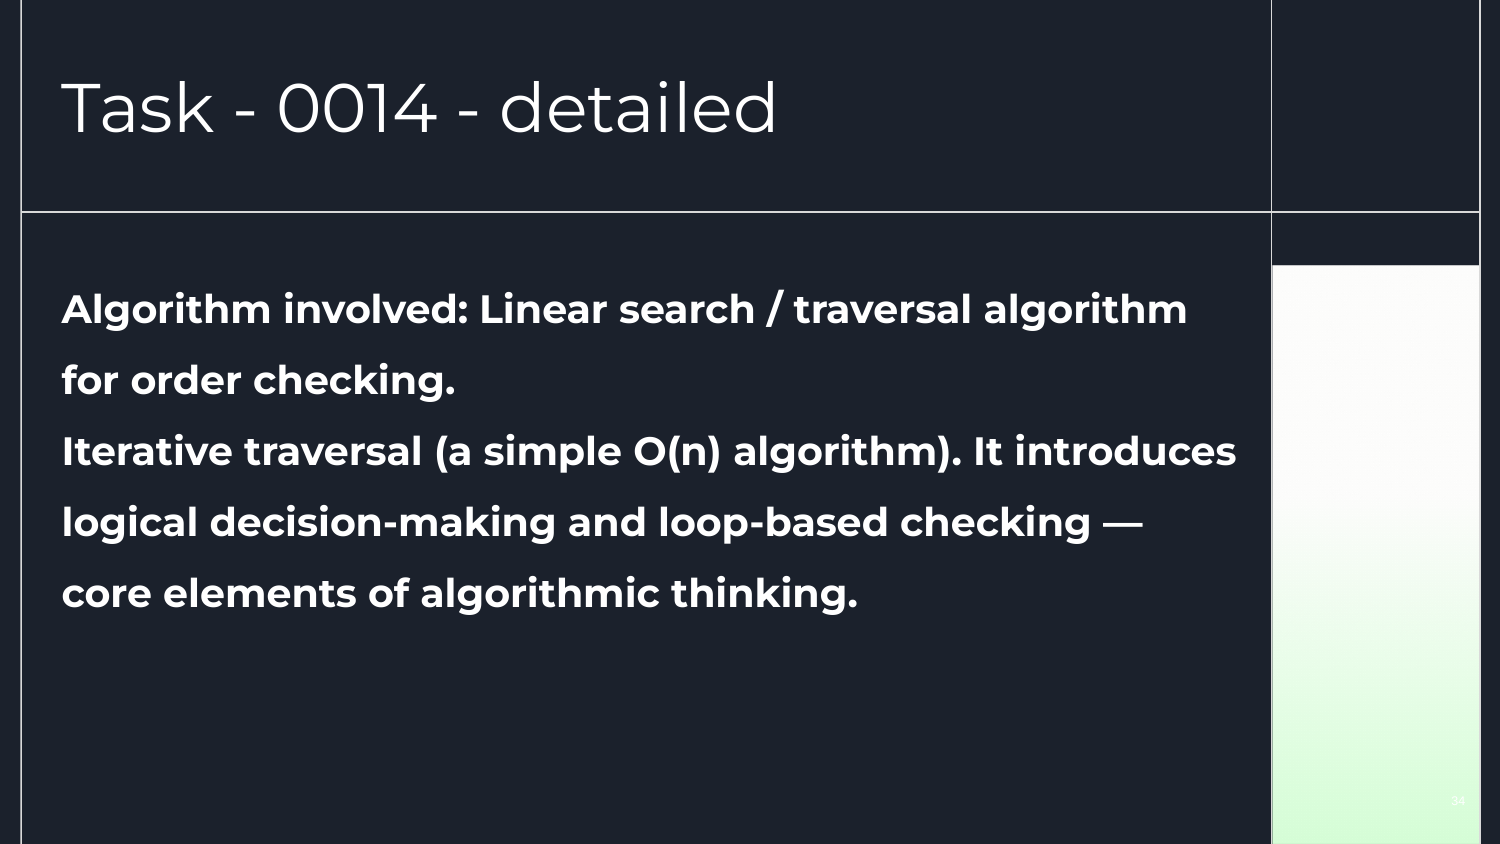

# Task - 0014 - detailed
Algorithm involved: Linear search / traversal algorithm for order checking.
Iterative traversal (a simple O(n) algorithm). It introduces logical decision-making and loop-based checking — core elements of algorithmic thinking.

34